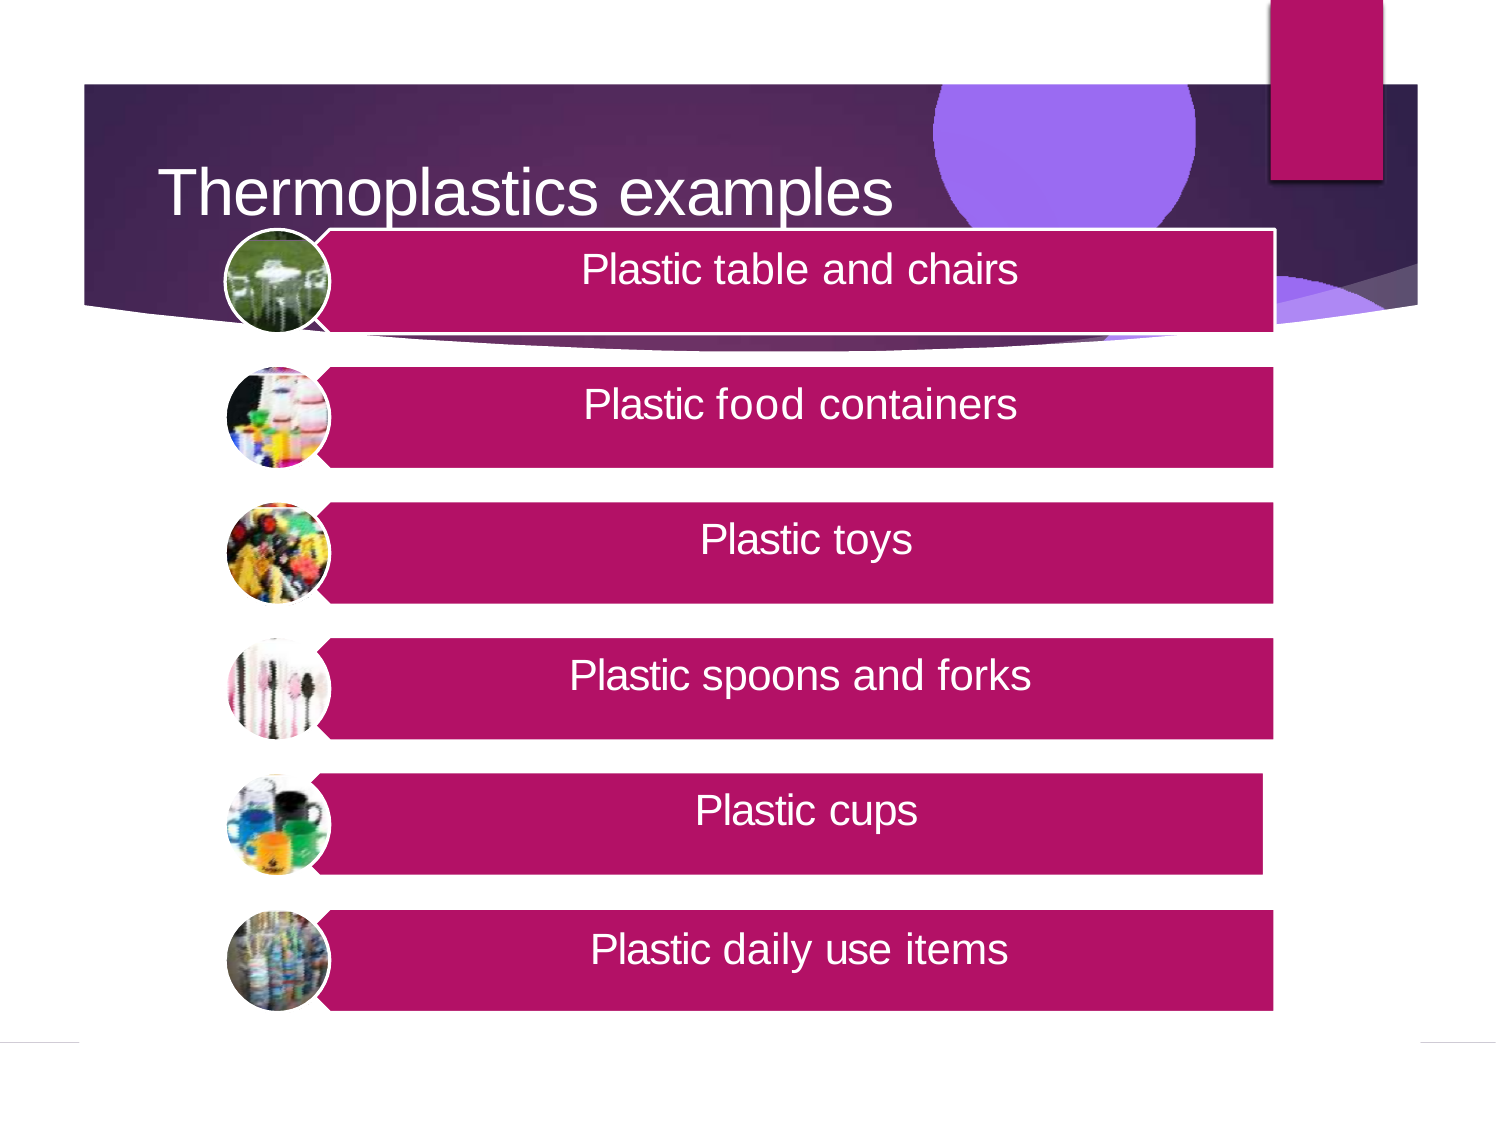

# Thermoplastics examples

Plastic table and chairs
Plastic food containers  Plastic toys
Plastic spoons and forks  Plastic cups

Plastic daily use items